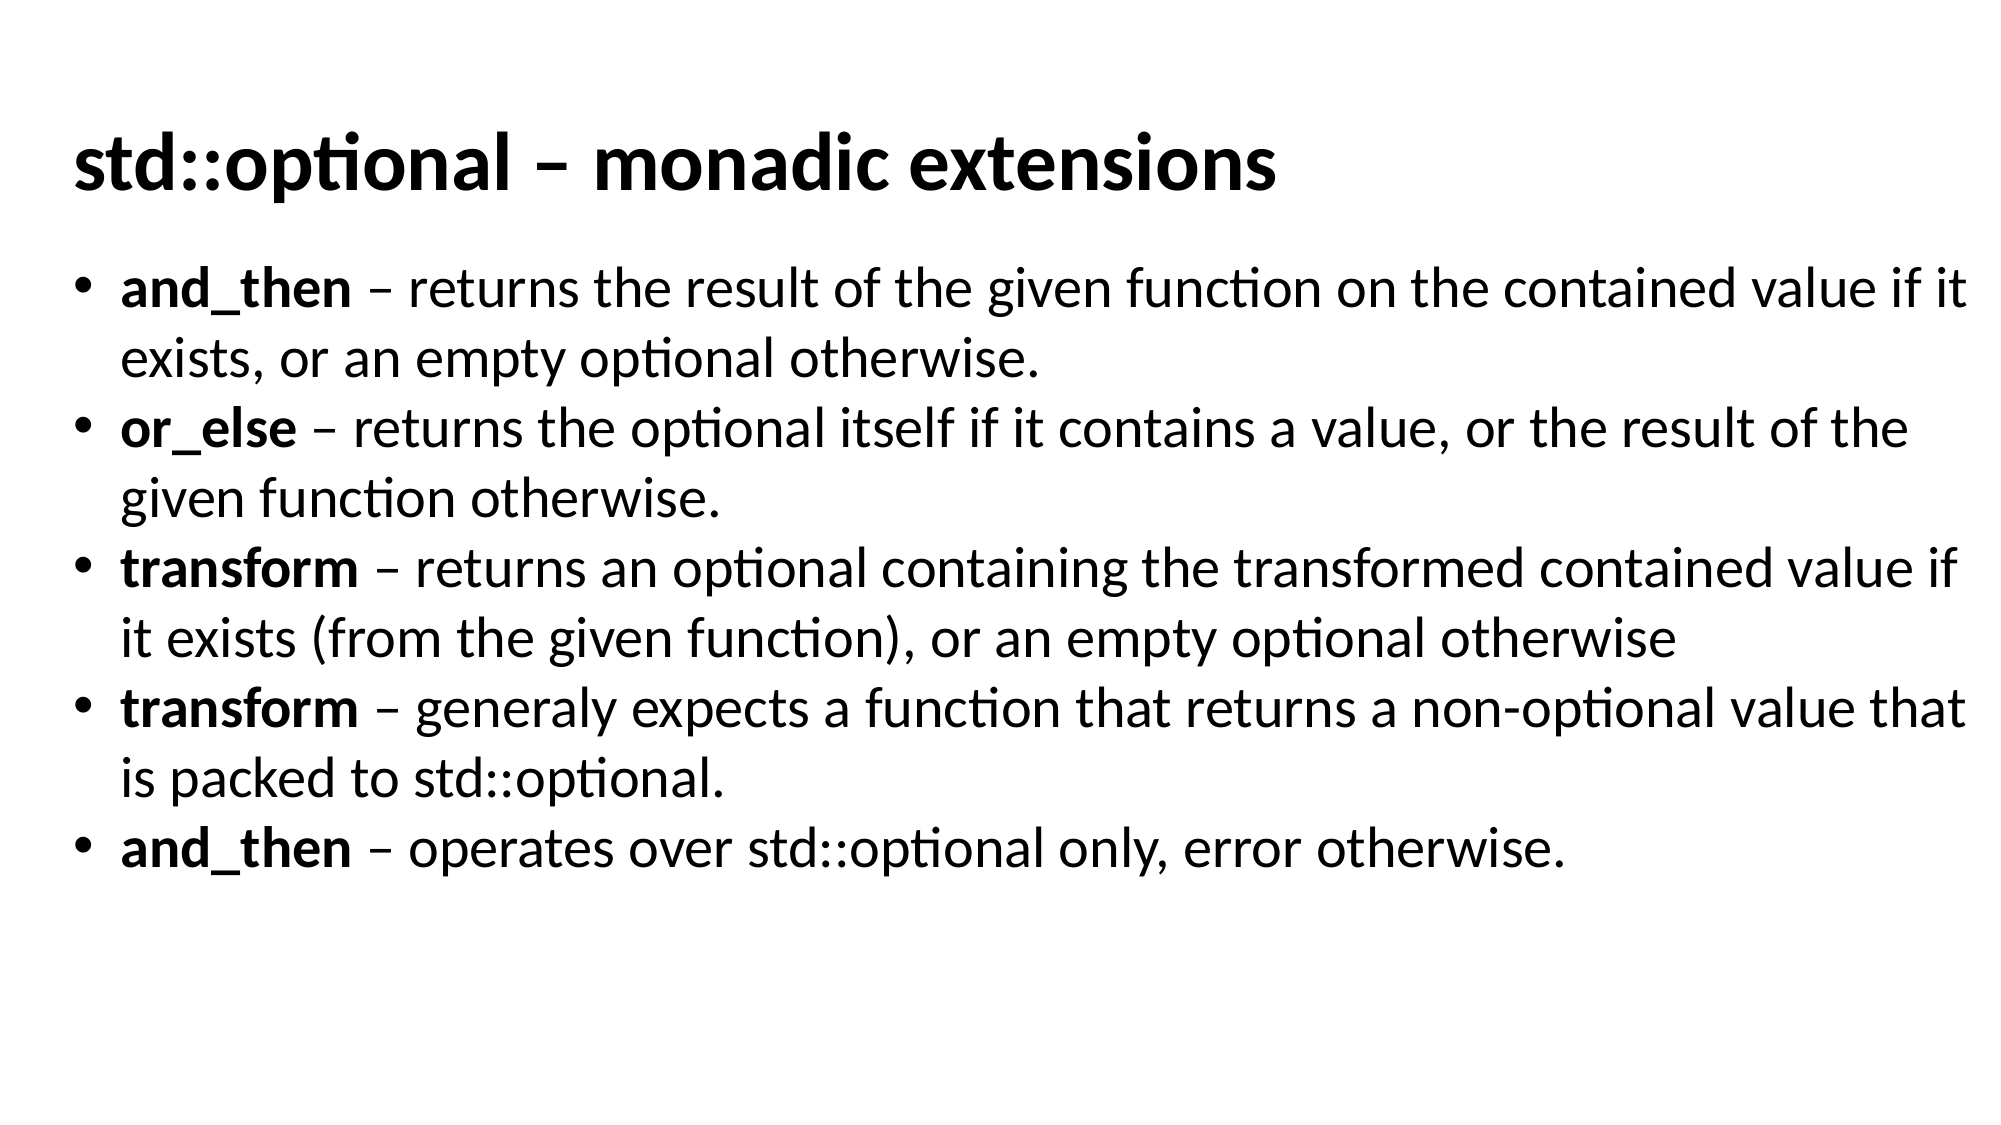

std::optional – monadic extensions
and_then – returns the result of the given function on the contained value if it exists, or an empty optional otherwise.
or_else – returns the optional itself if it contains a value, or the result of the given function otherwise.
transform – returns an optional containing the transformed contained value if it exists (from the given function), or an empty optional otherwise
transform – generaly expects a function that returns a non-optional value that is packed to std::optional.
and_then – operates over std::optional only, error otherwise.